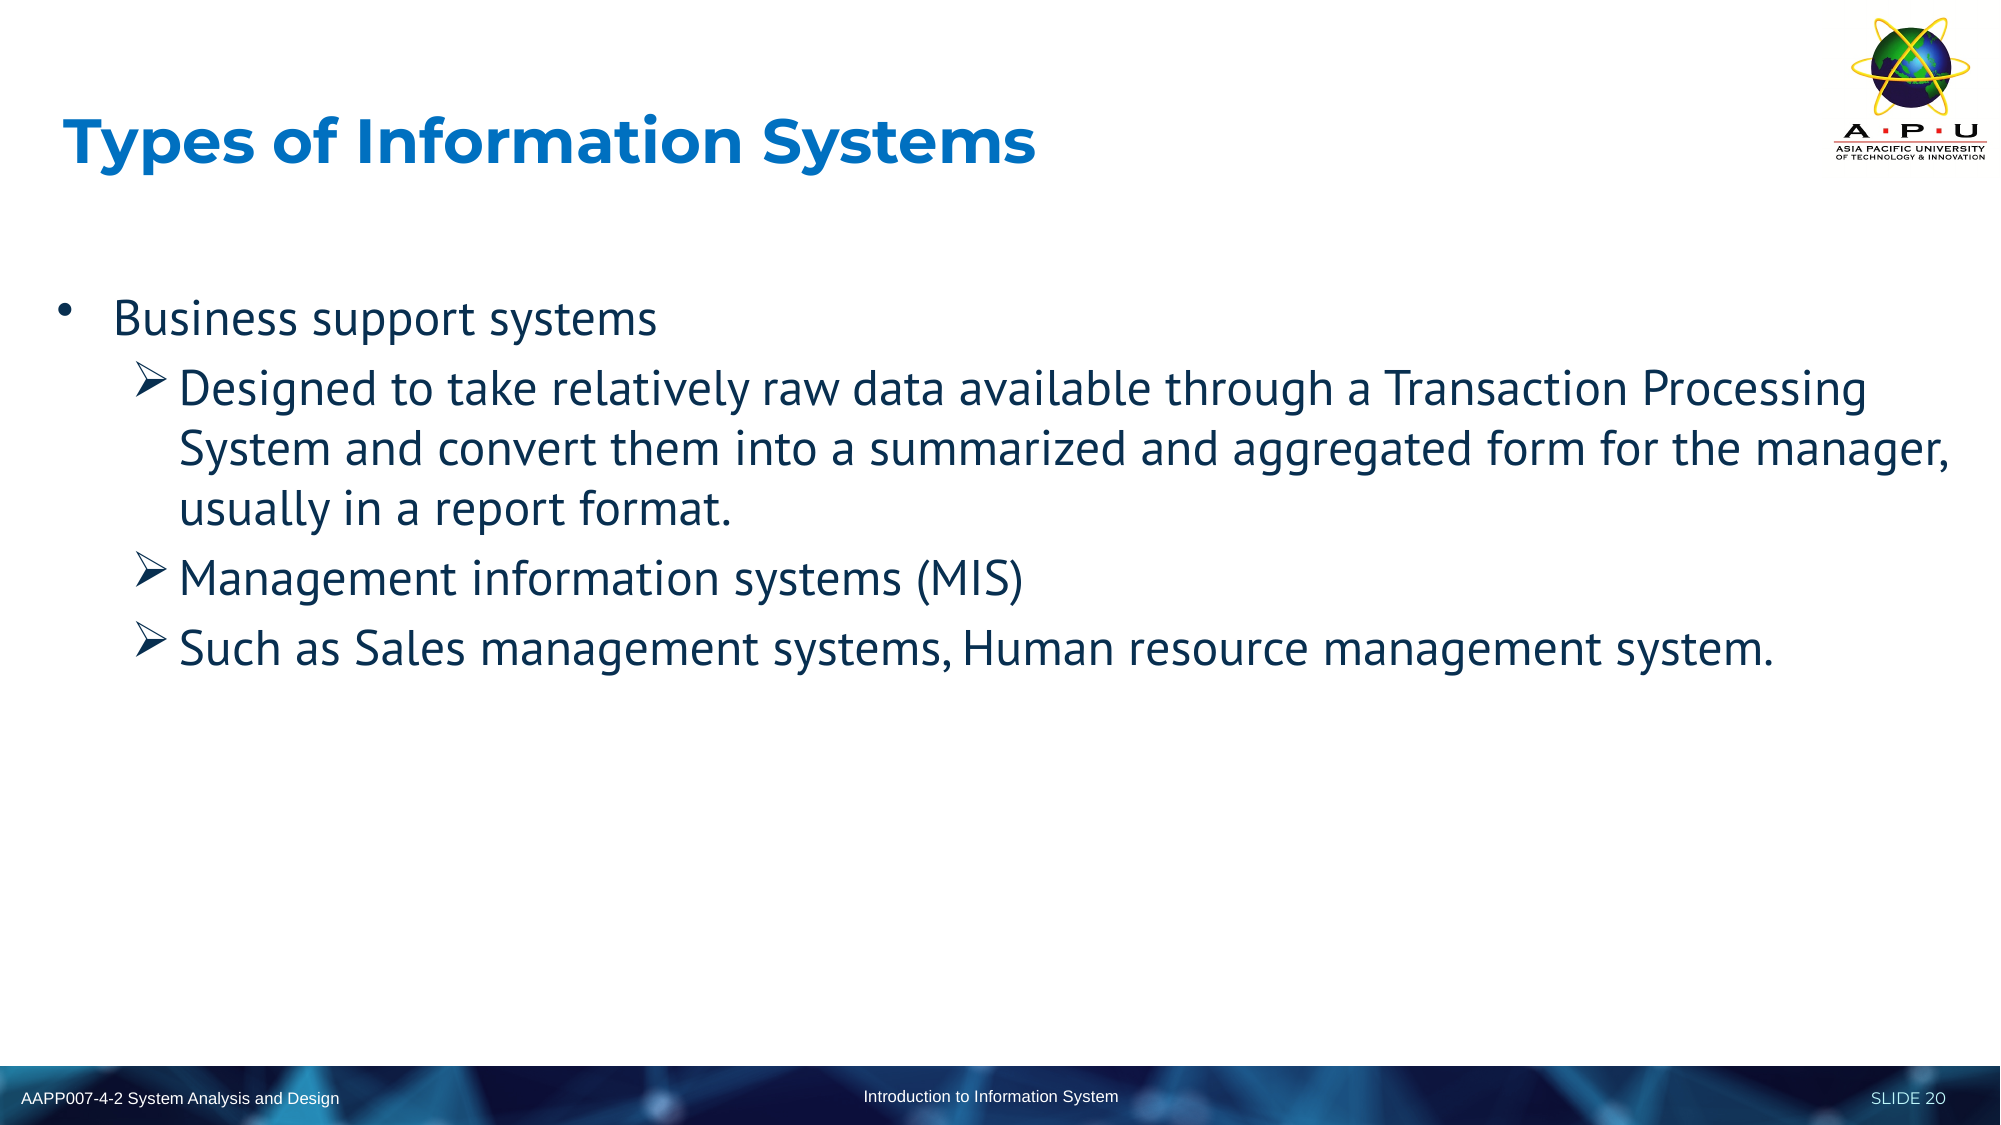

# Types of Information Systems
Business support systems
Designed to take relatively raw data available through a Transaction Processing System and convert them into a summarized and aggregated form for the manager, usually in a report format.
Management information systems (MIS)
Such as Sales management systems, Human resource management system.